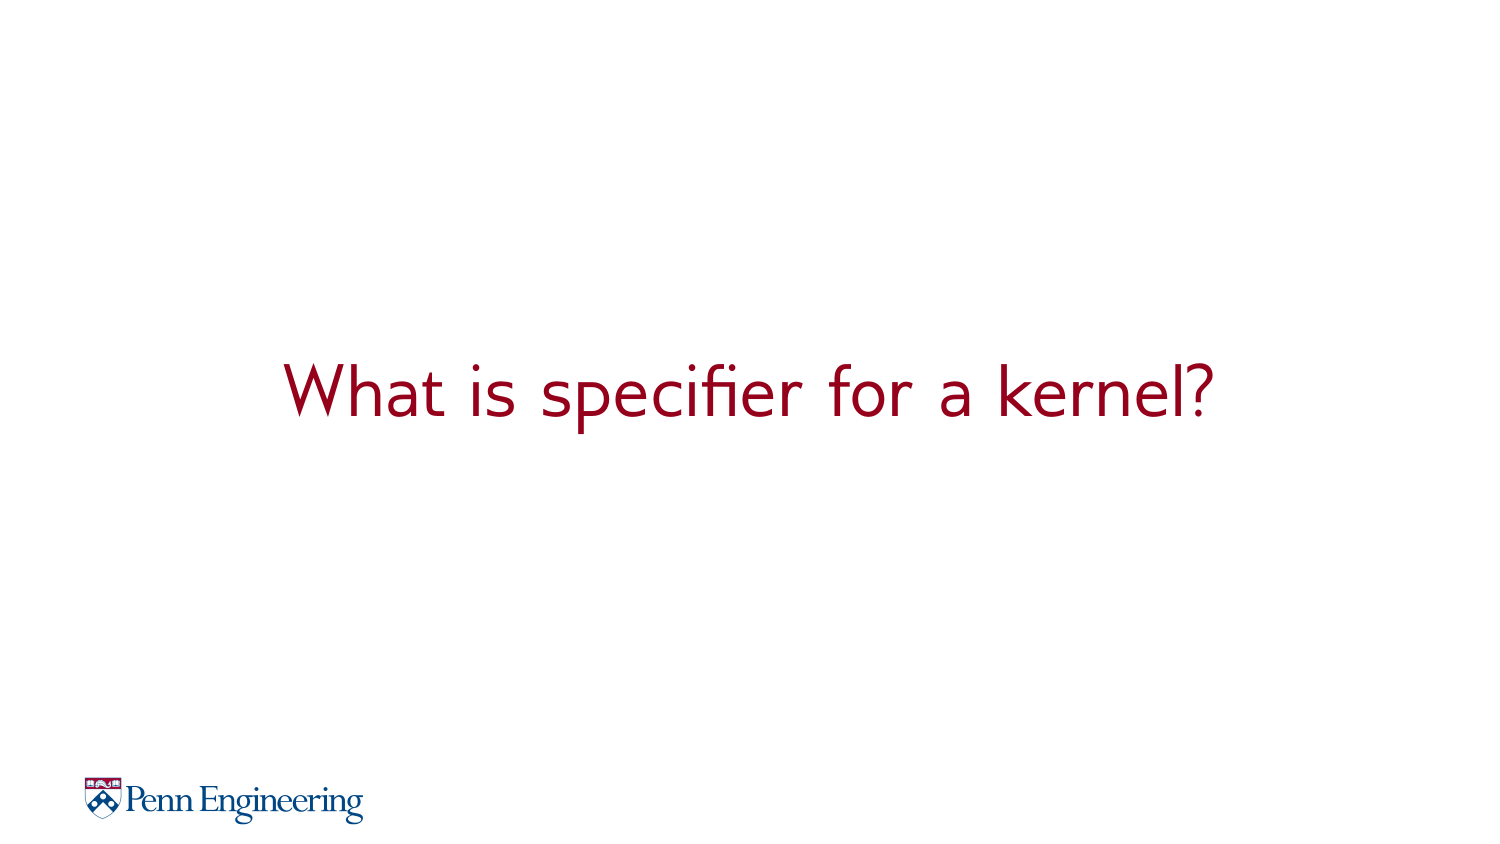

# What is specifier for a kernel?